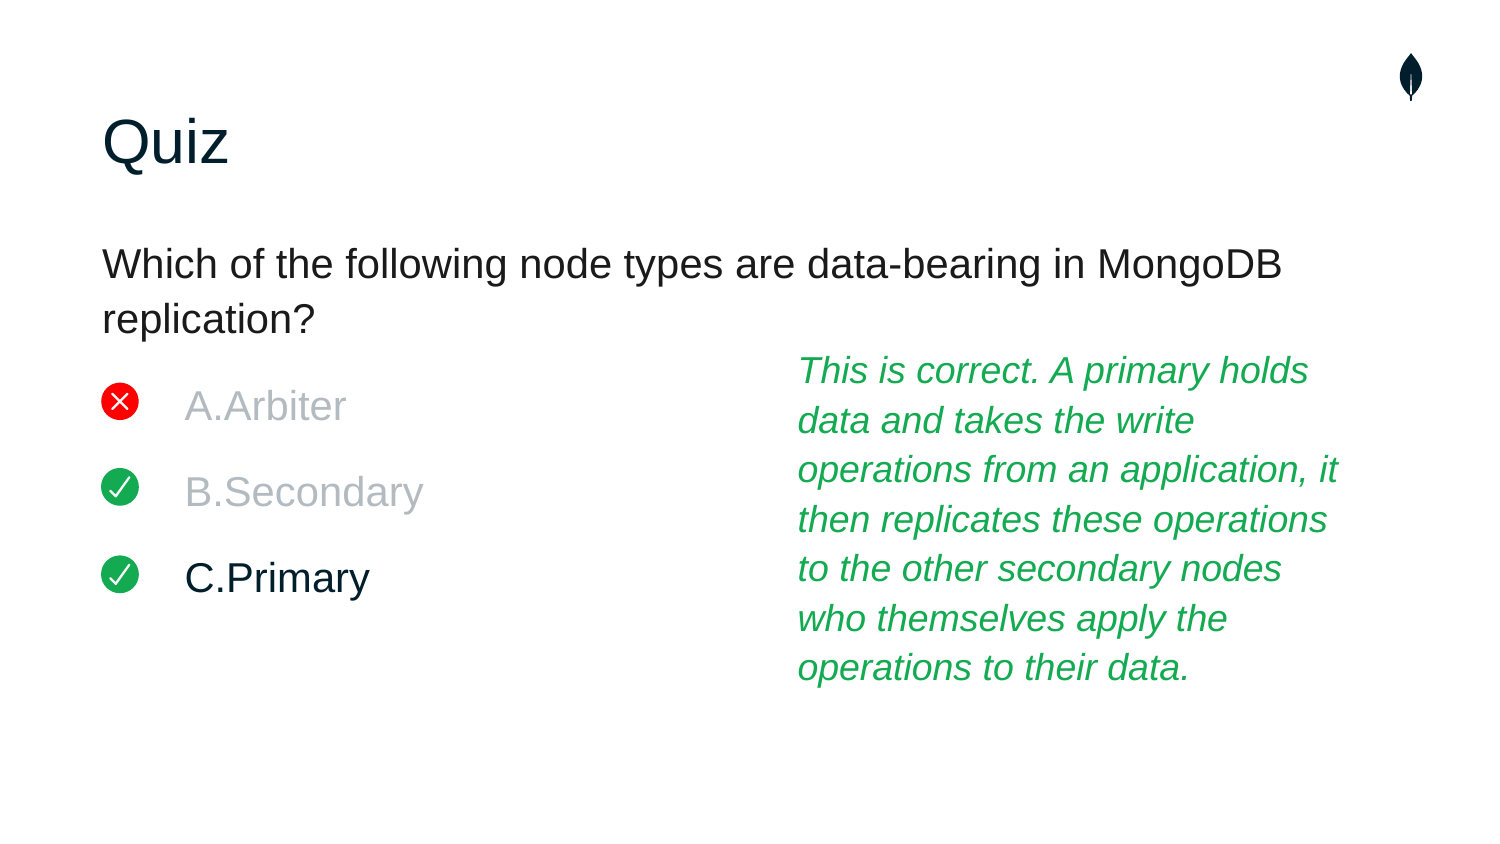

# Quiz
Which of the following node types are data-bearing in MongoDB replication?
Arbiter
Secondary
Primary

This is correct. A primary holds data and takes the write operations from an application, it then replicates these operations to the other secondary nodes who themselves apply the operations to their data.